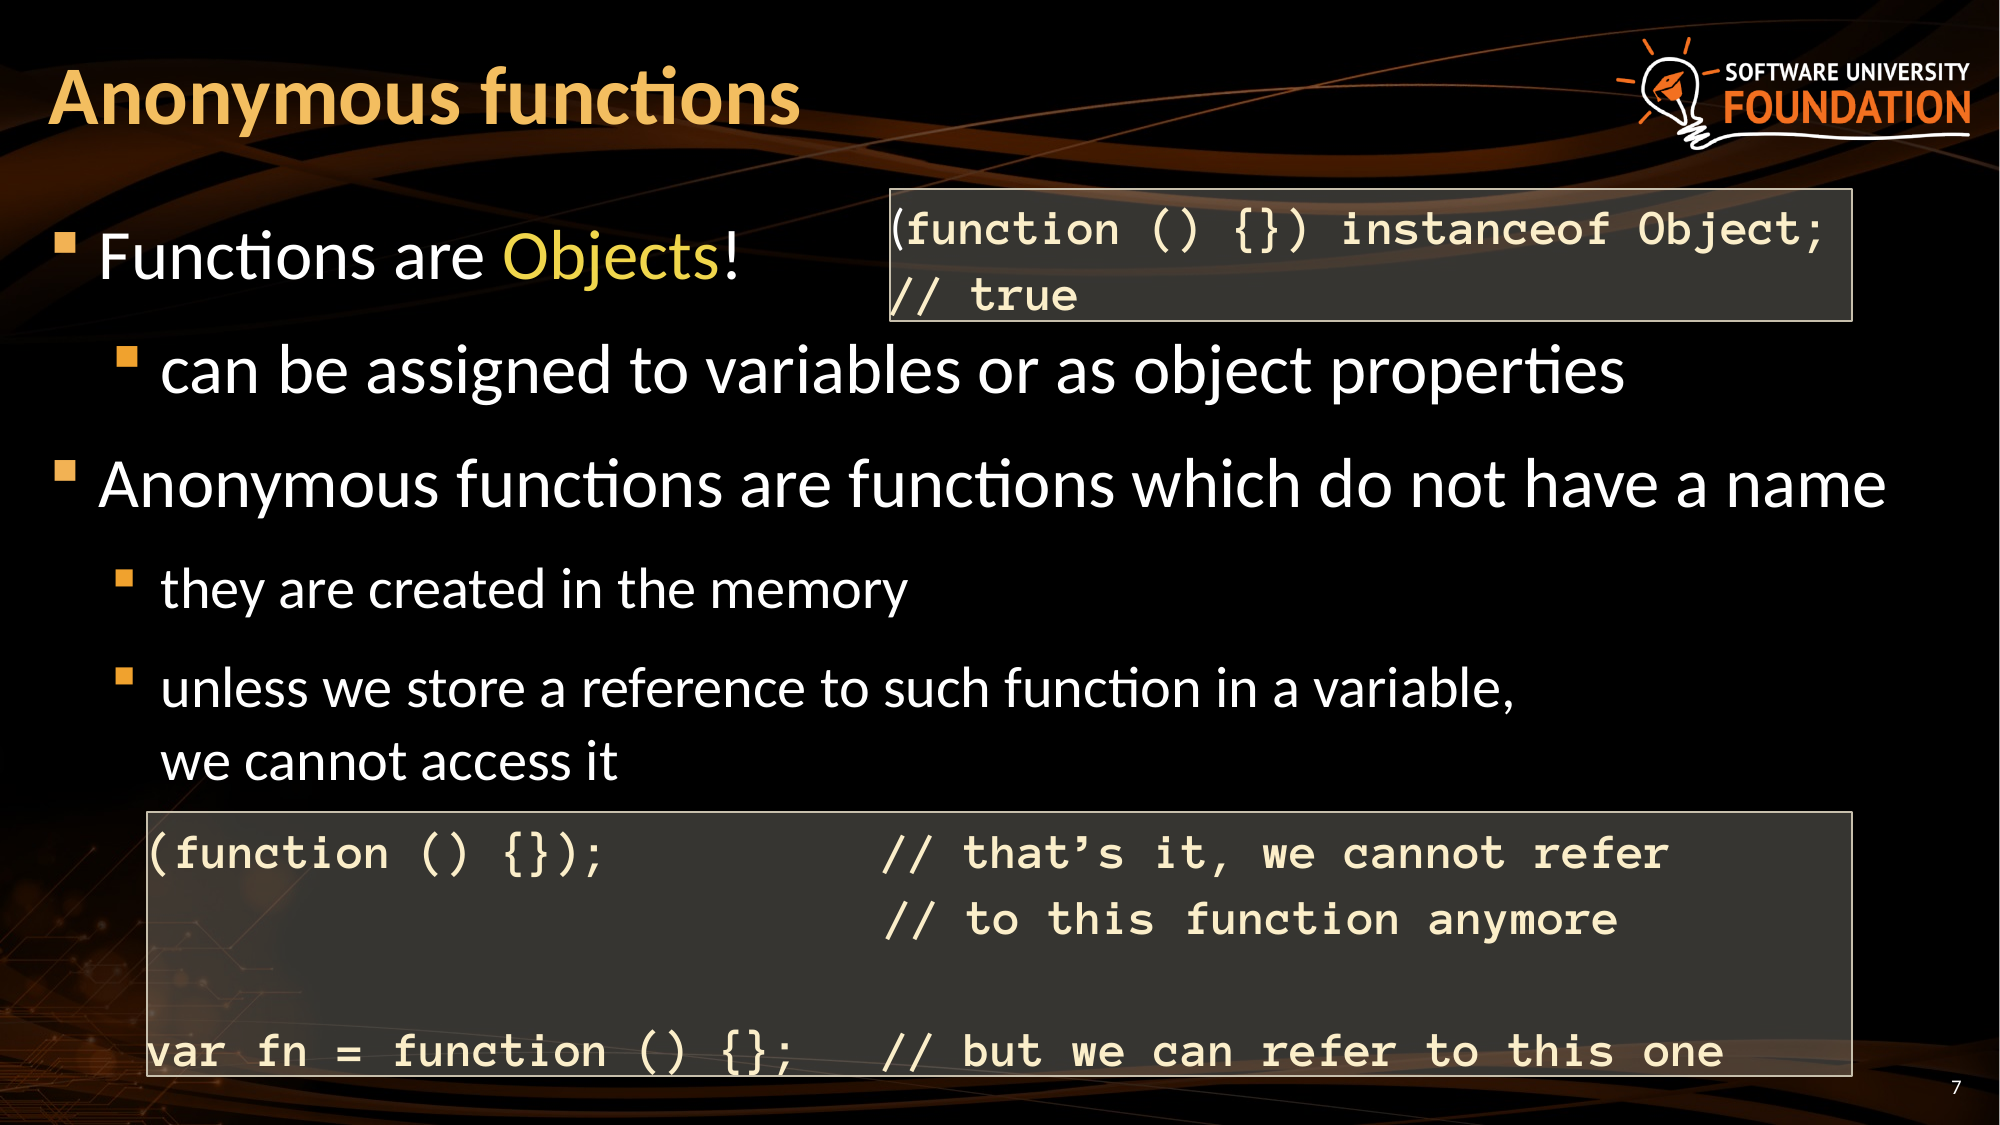

# Anonymous functions
(function () {}) instanceof Object;
// true
Functions are Objects!
can be assigned to variables or as object properties
Anonymous functions are functions which do not have a name
they are created in the memory
unless we store a reference to such function in a variable,
we cannot access it
(function () {});          // that’s it, we cannot refer
                                    // to this function anymore
var fn = function () {};   // but we can refer to this one
7